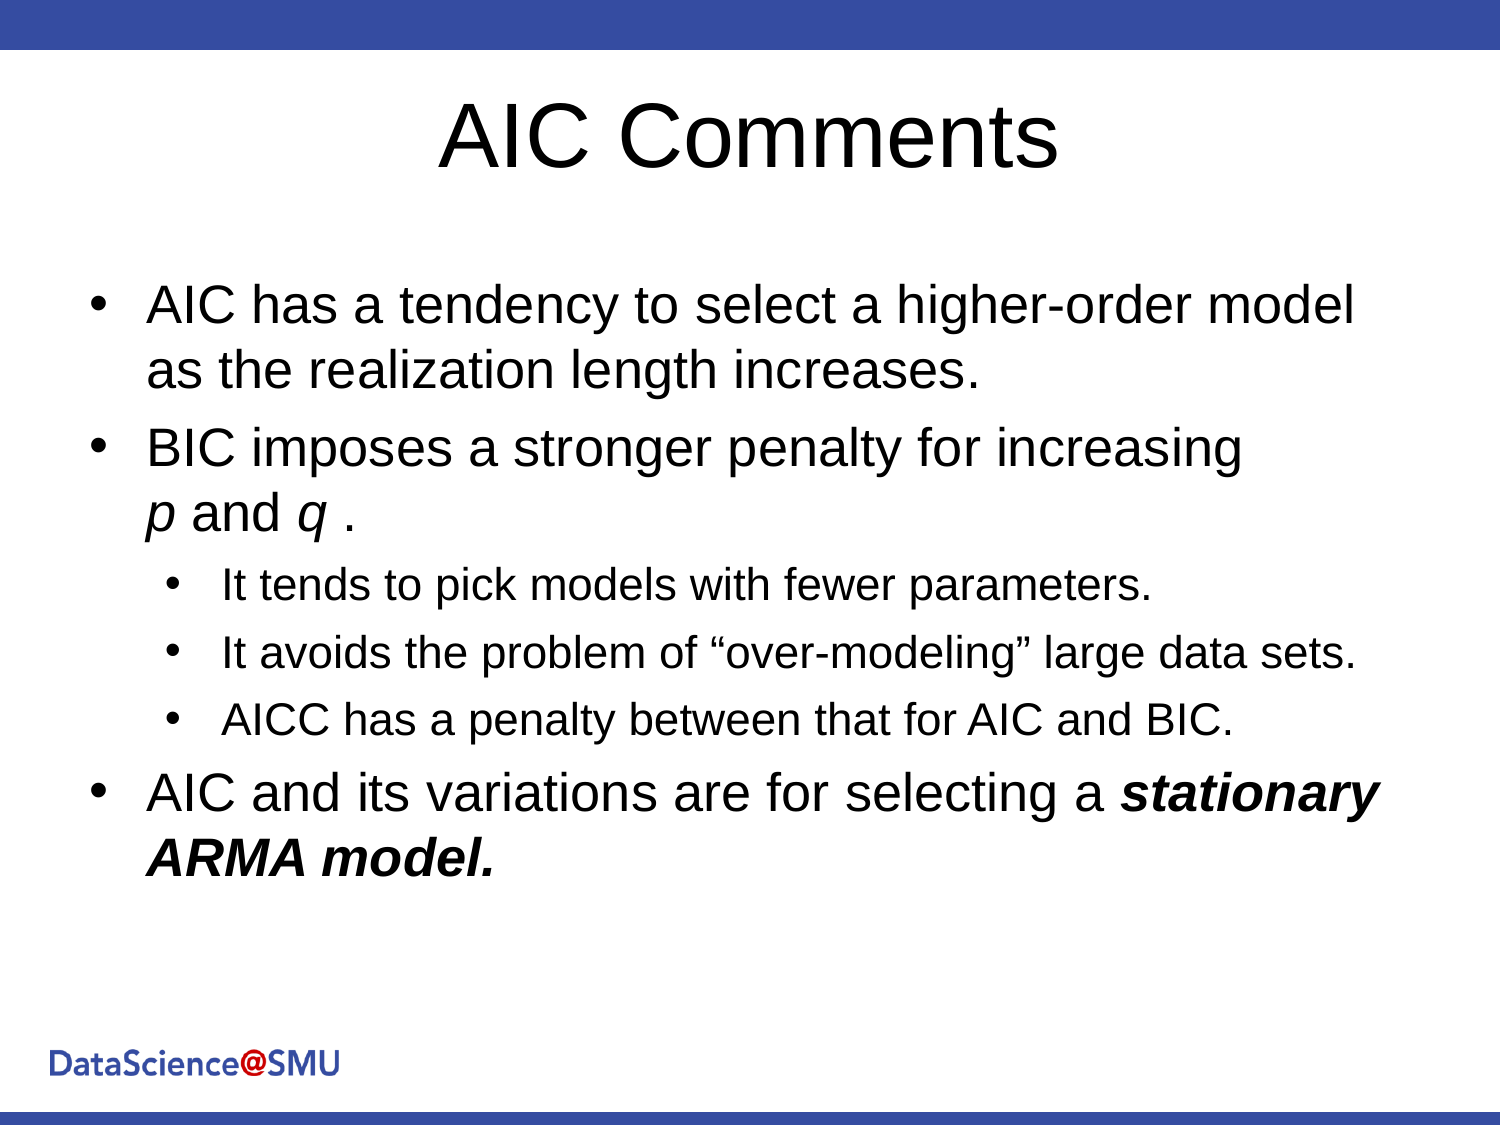

# AIC Comments
AIC has a tendency to select a higher-order model as the realization length increases.
BIC imposes a stronger penalty for increasing
p and q .
It tends to pick models with fewer parameters.
It avoids the problem of “over-modeling” large data sets.
AICC has a penalty between that for AIC and BIC.
AIC and its variations are for selecting a stationary ARMA model.